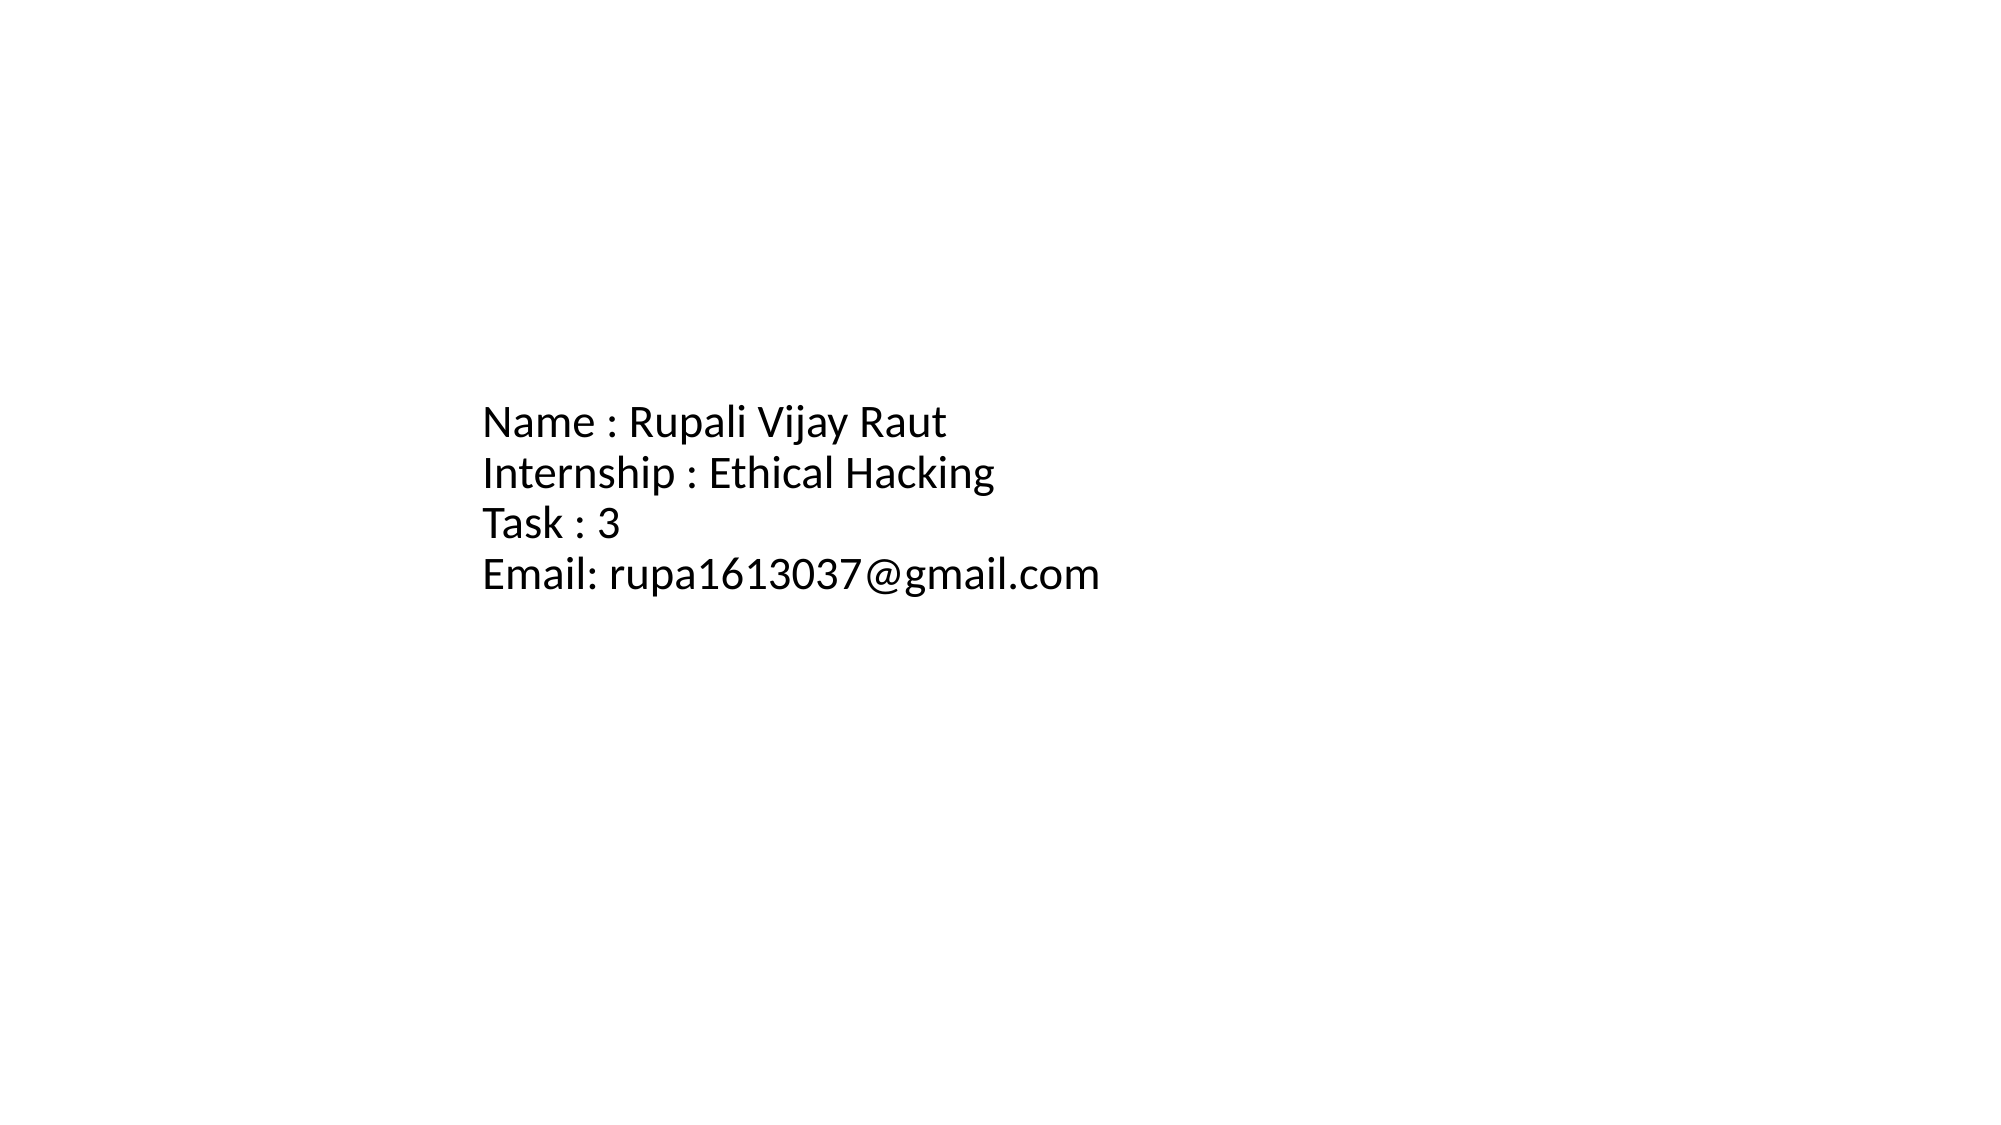

# Name : Rupali Vijay Raut Internship : Ethical Hacking Task : 3 Email: rupa1613037@gmail.com